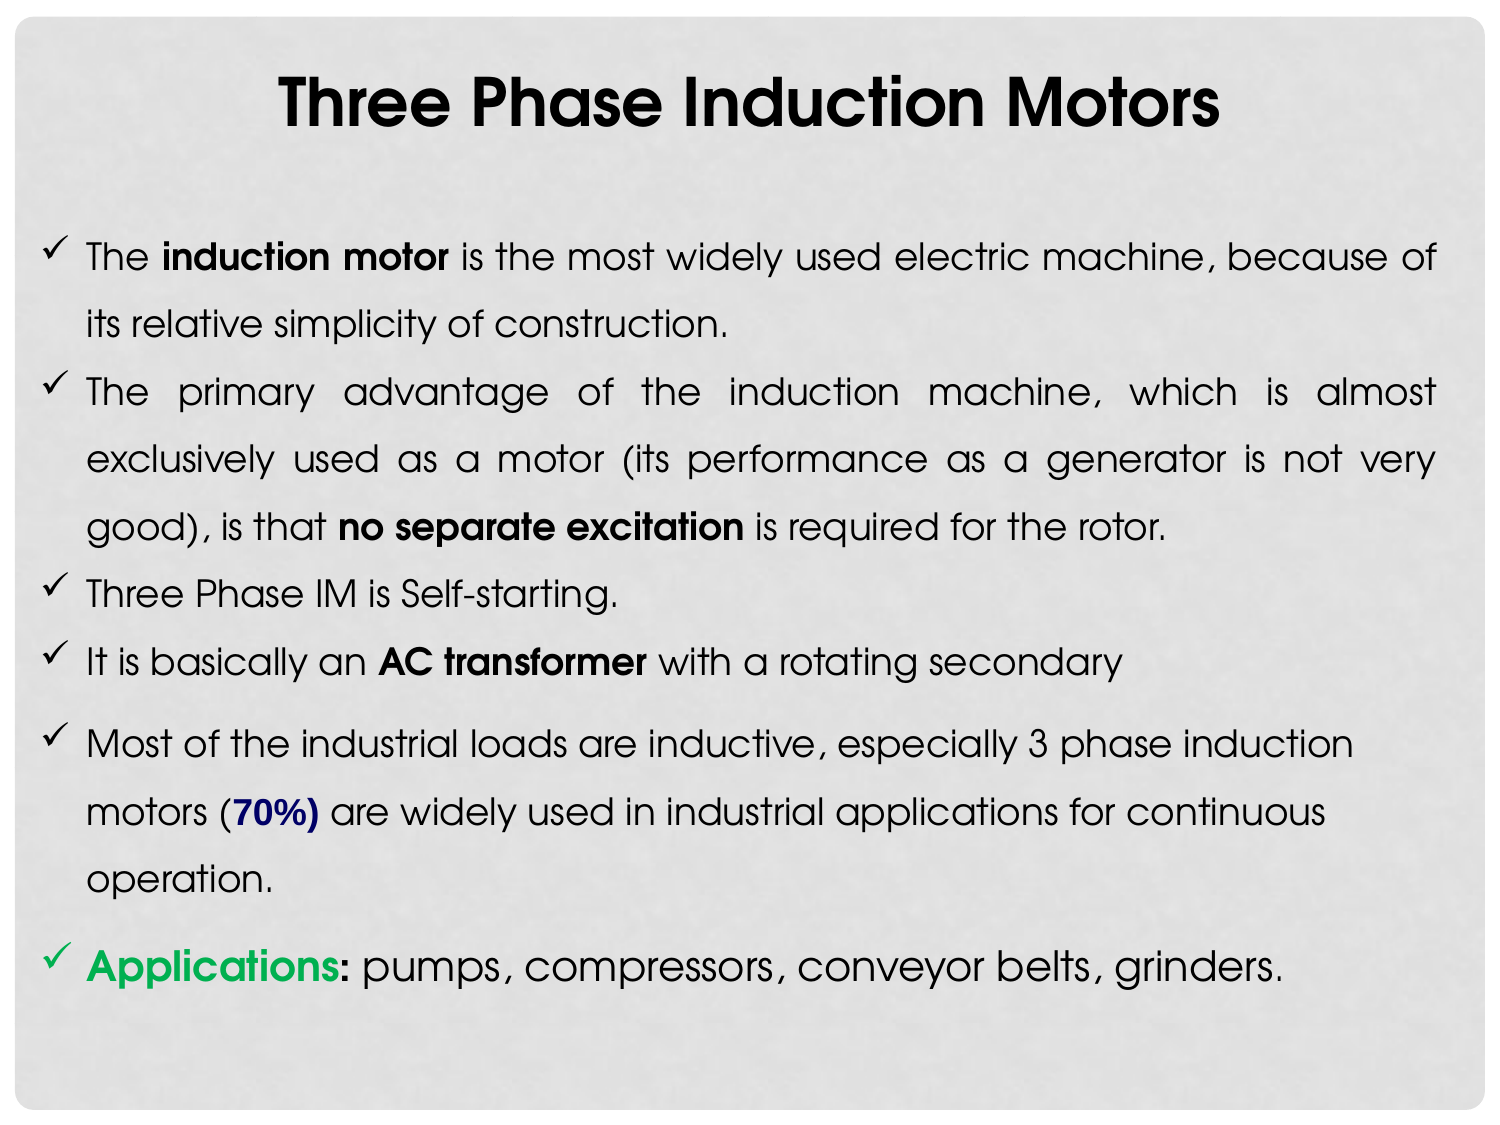

Three Phase Induction Motors
The induction motor is the most widely used electric machine, because of its relative simplicity of construction.
The primary advantage of the induction machine, which is almost exclusively used as a motor (its performance as a generator is not very good), is that no separate excitation is required for the rotor.
Three Phase IM is Self-starting.
It is basically an AC transformer with a rotating secondary
Most of the industrial loads are inductive, especially 3 phase induction motors (70%) are widely used in industrial applications for continuous operation.
Applications: pumps, compressors, conveyor belts, grinders.